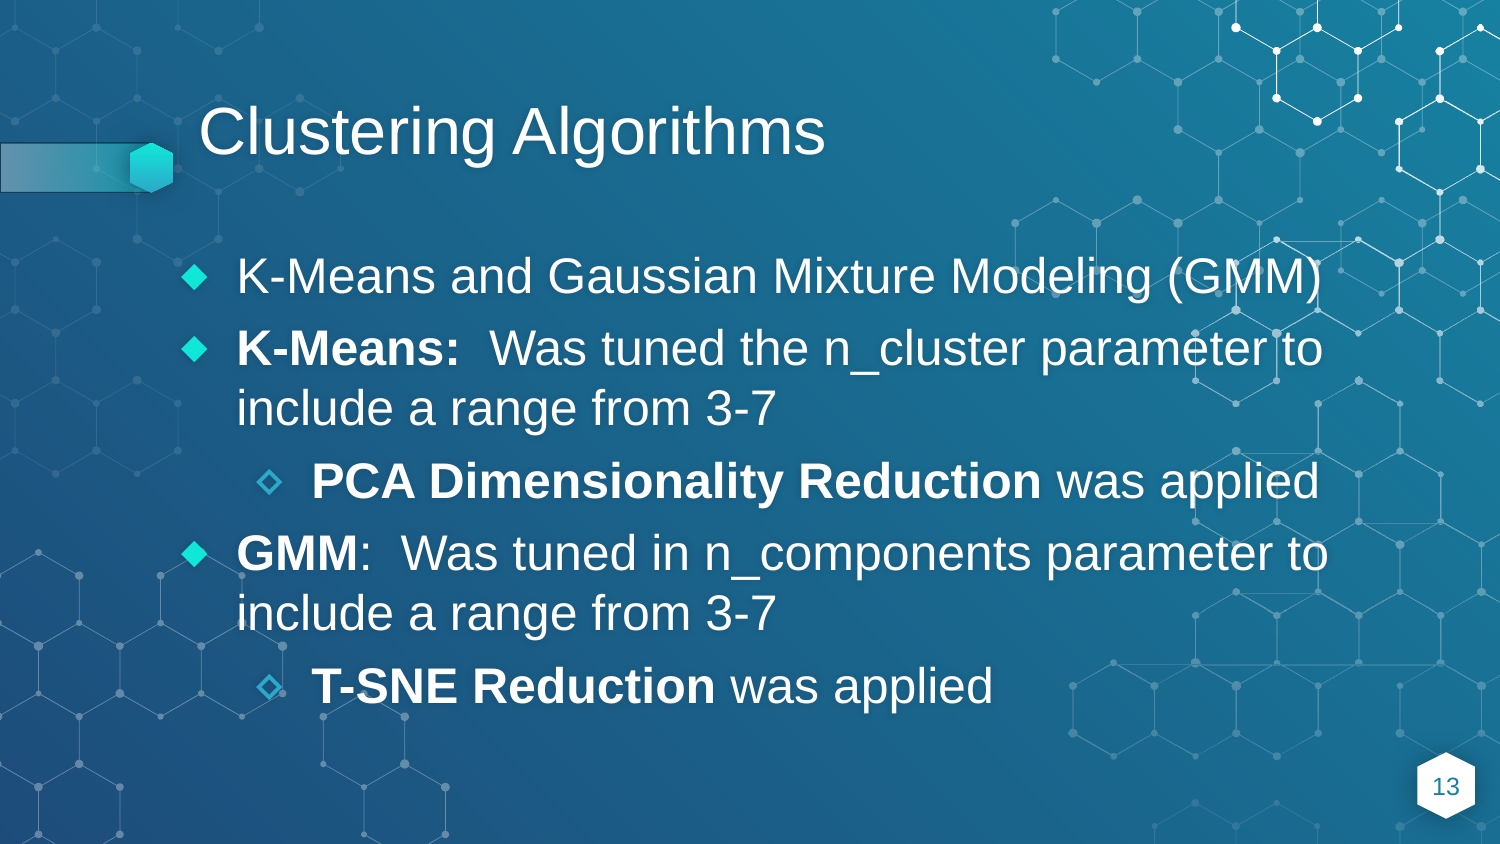

# Clustering Algorithms

K-Means and Gaussian Mixture Modeling (GMM)
K-Means:  Was tuned the n_cluster parameter to include a range from 3-7
PCA Dimensionality Reduction was applied
GMM:  Was tuned in n_components parameter to include a range from 3-7
T-SNE Reduction was applied

13